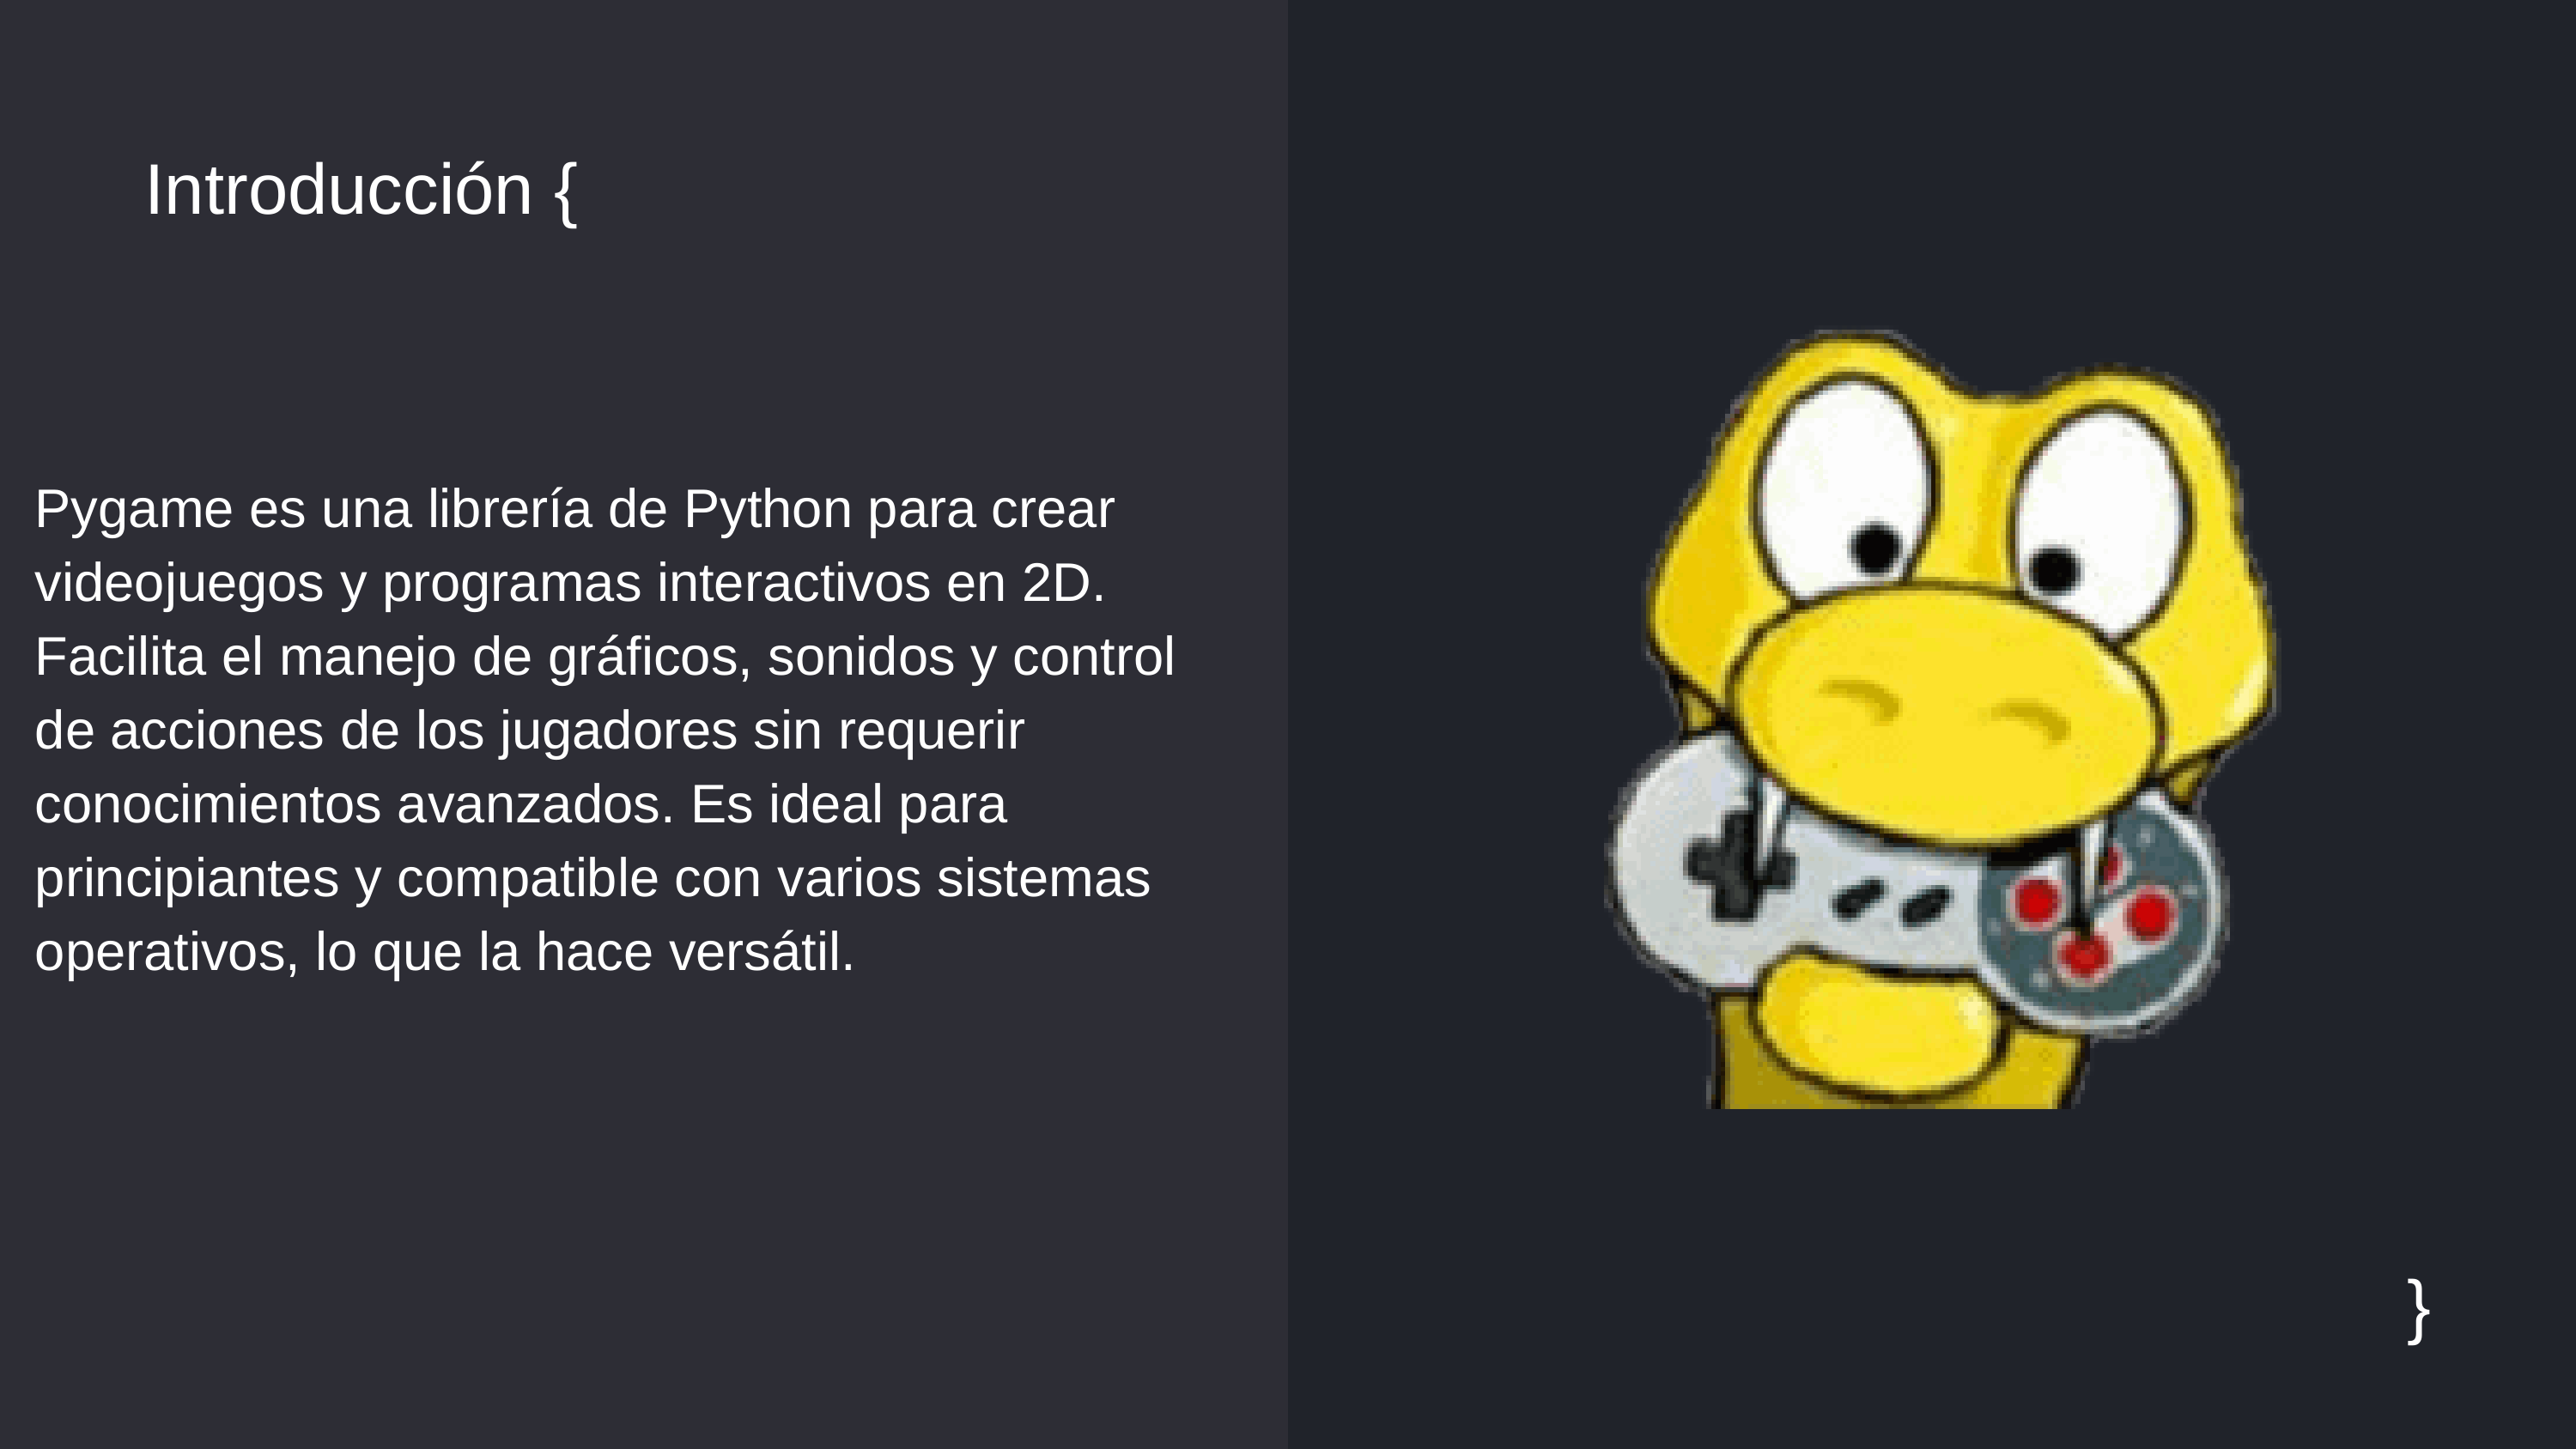

Introducción {

Pygame es una librería de Python para crear videojuegos y programas interactivos en 2D. Facilita el manejo de gráficos, sonidos y control de acciones de los jugadores sin requerir conocimientos avanzados. Es ideal para principiantes y compatible con varios sistemas operativos, lo que la hace versátil.
}